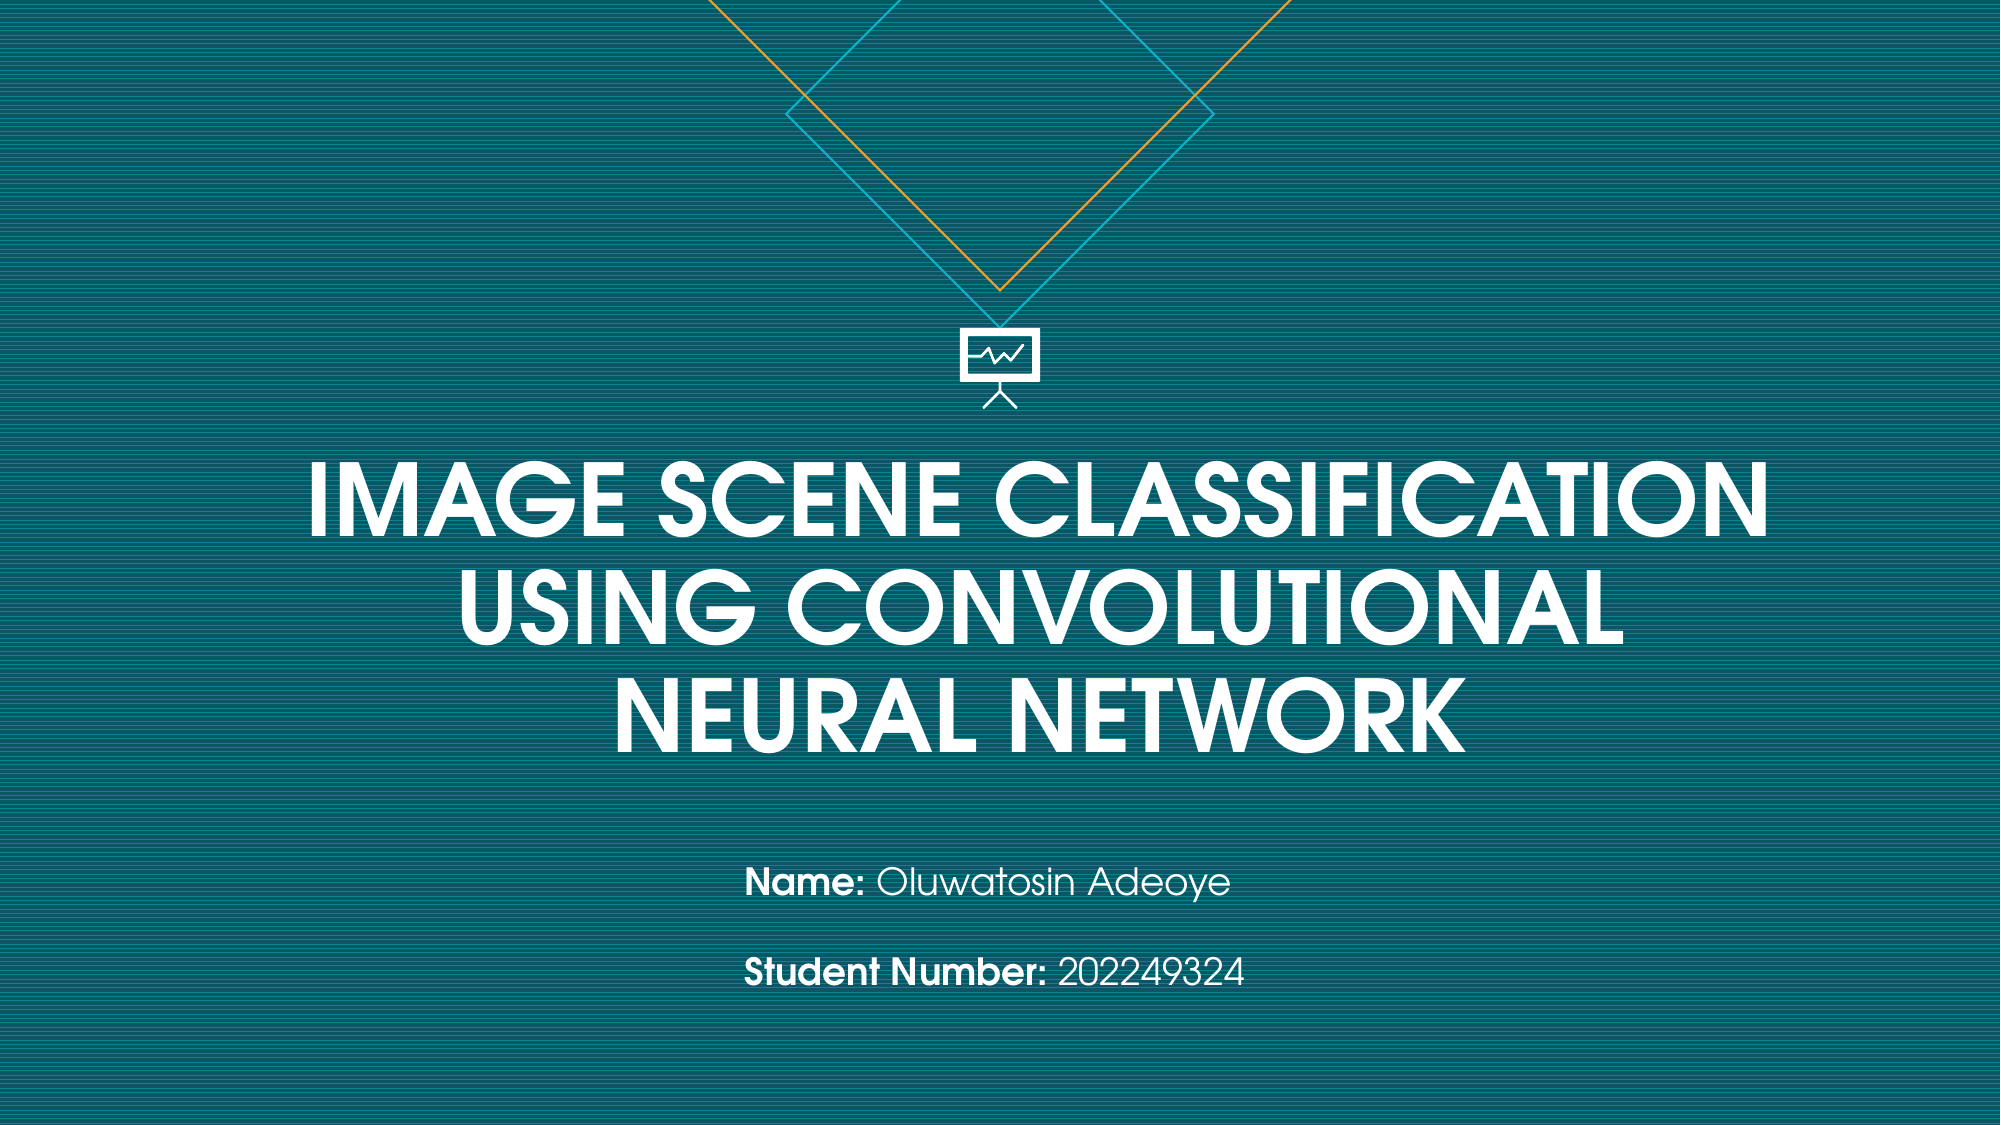

# IMAGE SCENE CLASSIFICATION USING CONVOLUTIONAL NEURAL NETWORK
Name: Oluwatosin Adeoye

Student Number: 202249324